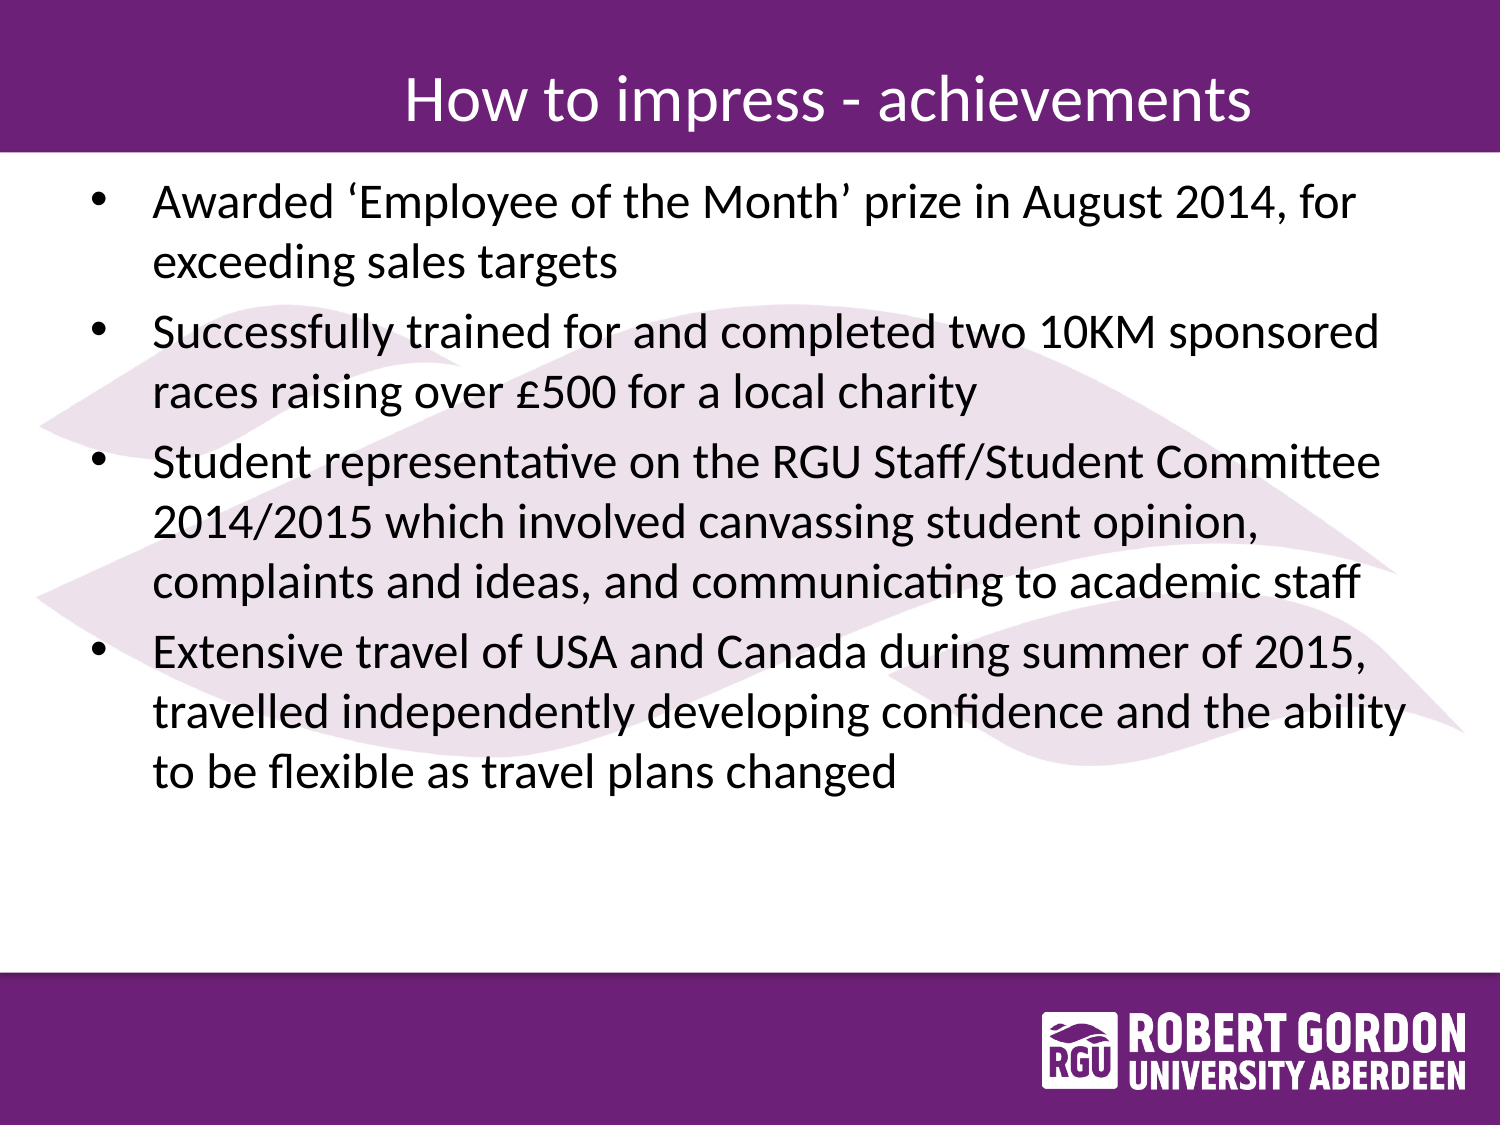

# How to impress - achievements
Awarded ‘Employee of the Month’ prize in August 2014, for exceeding sales targets
Successfully trained for and completed two 10KM sponsored races raising over £500 for a local charity
Student representative on the RGU Staff/Student Committee 2014/2015 which involved canvassing student opinion, complaints and ideas, and communicating to academic staff
Extensive travel of USA and Canada during summer of 2015, travelled independently developing confidence and the ability to be flexible as travel plans changed